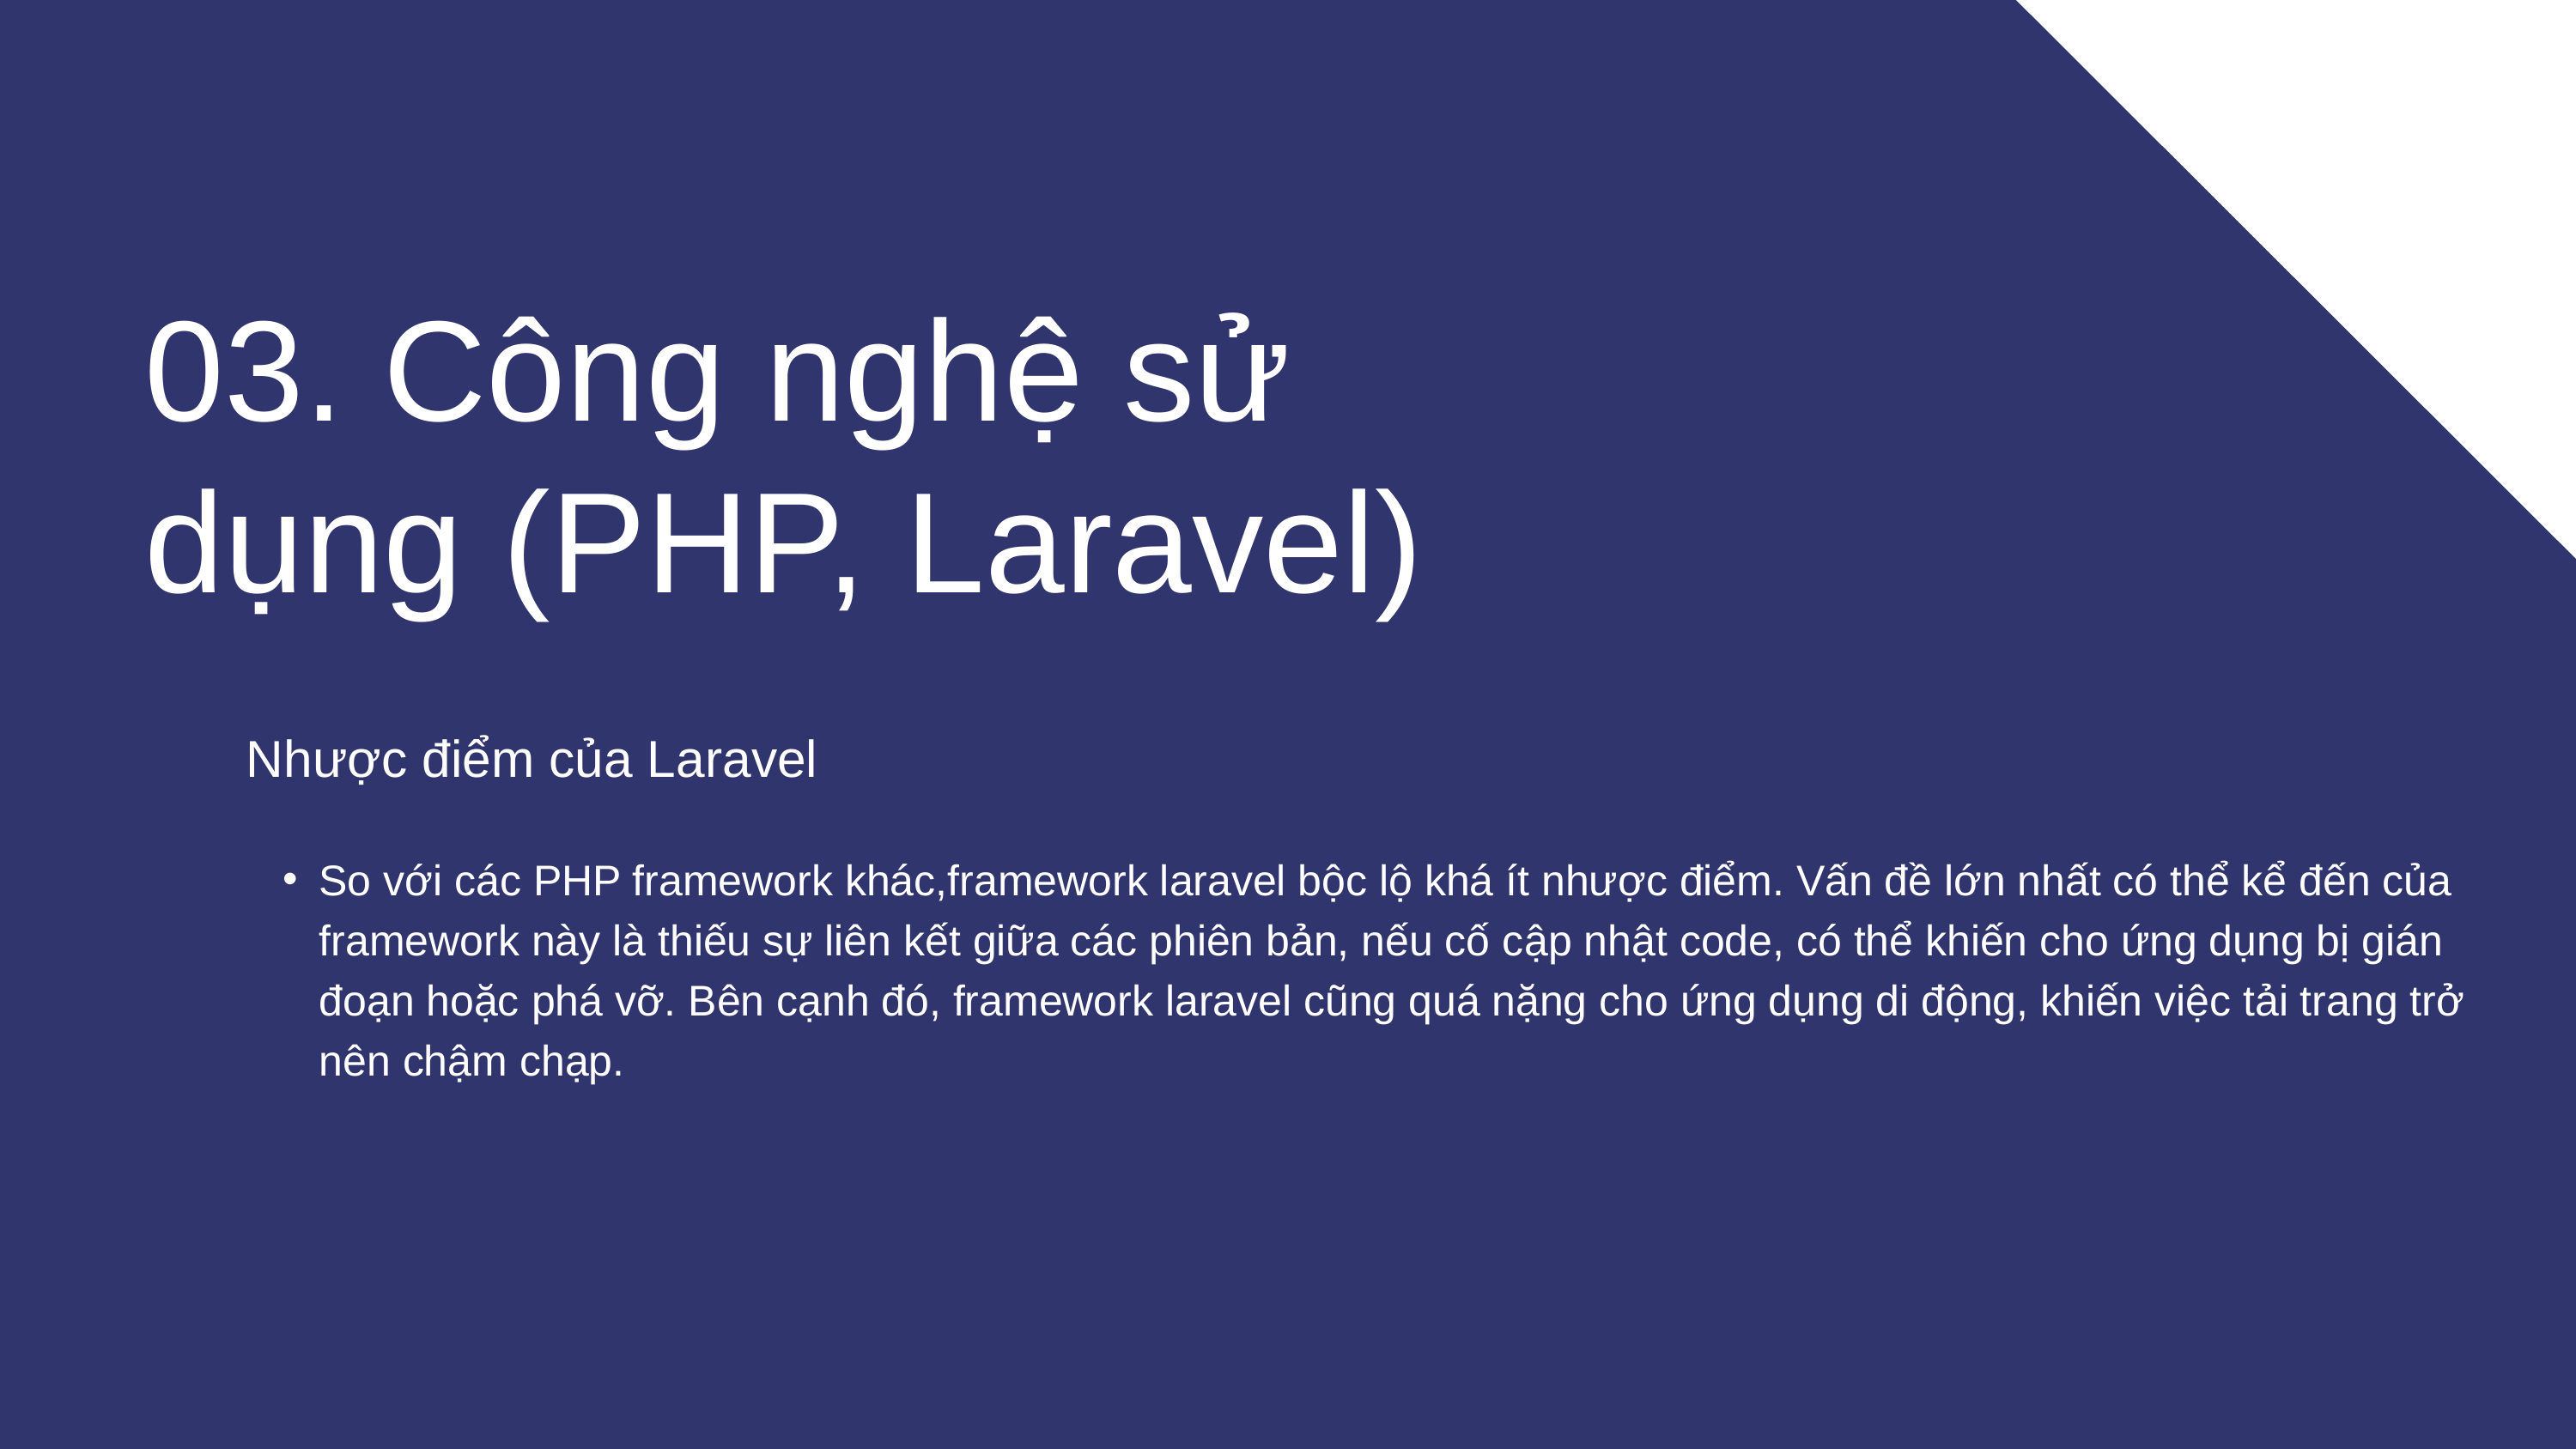

03. Công nghệ sử dụng (PHP, Laravel)
Nhược điểm của Laravel
So với các PHP framework khác,framework laravel bộc lộ khá ít nhược điểm. Vấn đề lớn nhất có thể kể đến của framework này là thiếu sự liên kết giữa các phiên bản, nếu cố cập nhật code, có thể khiến cho ứng dụng bị gián đoạn hoặc phá vỡ. Bên cạnh đó, framework laravel cũng quá nặng cho ứng dụng di động, khiến việc tải trang trở nên chậm chạp.